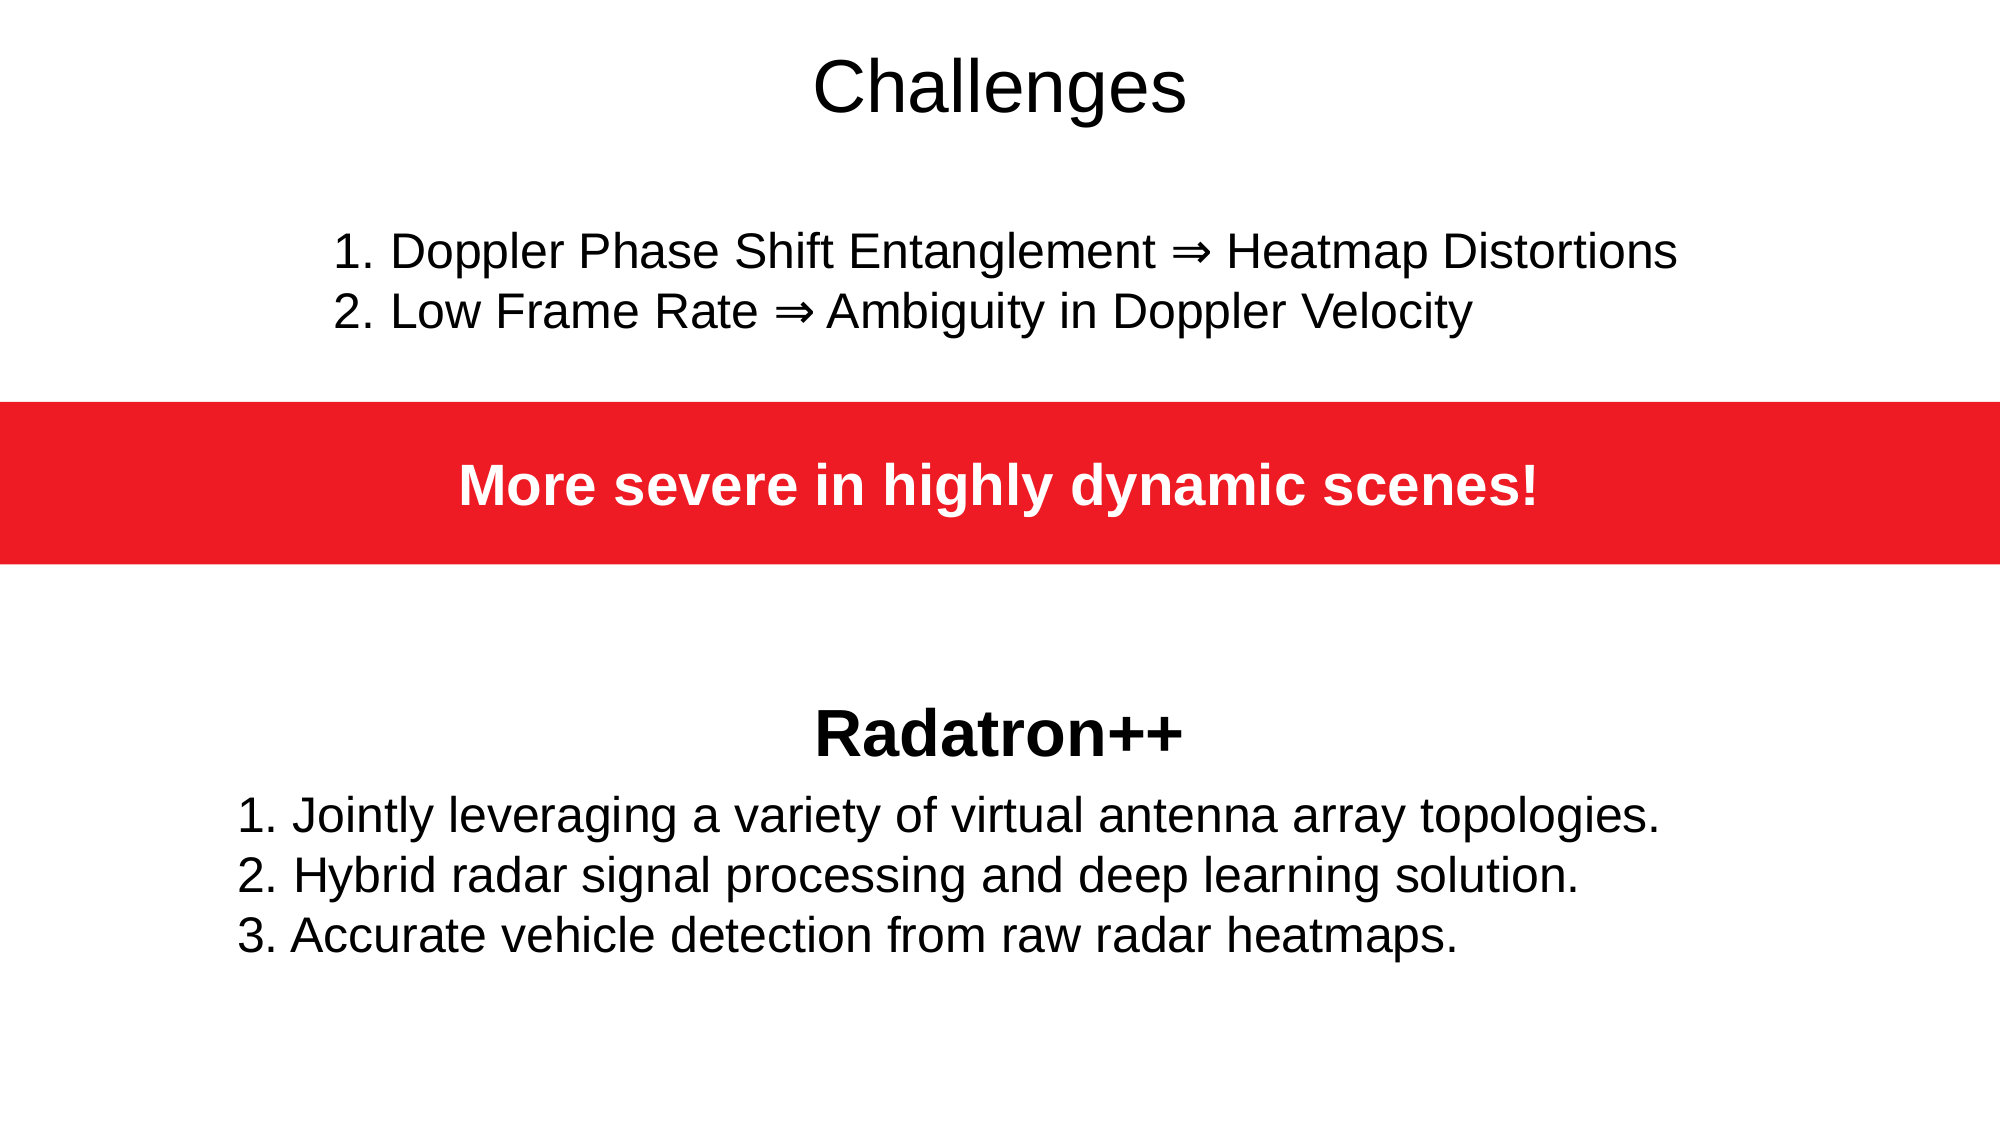

Challenges
Doppler Phase Shift Entanglement ⇒ Heatmap Distortions
Low Frame Rate ⇒ Ambiguity in Doppler Velocity

More severe in highly dynamic scenes!
Radatron++
1. Jointly leveraging a variety of virtual antenna array topologies.
2. Hybrid radar signal processing and deep learning solution.
3. Accurate vehicle detection from raw radar heatmaps.